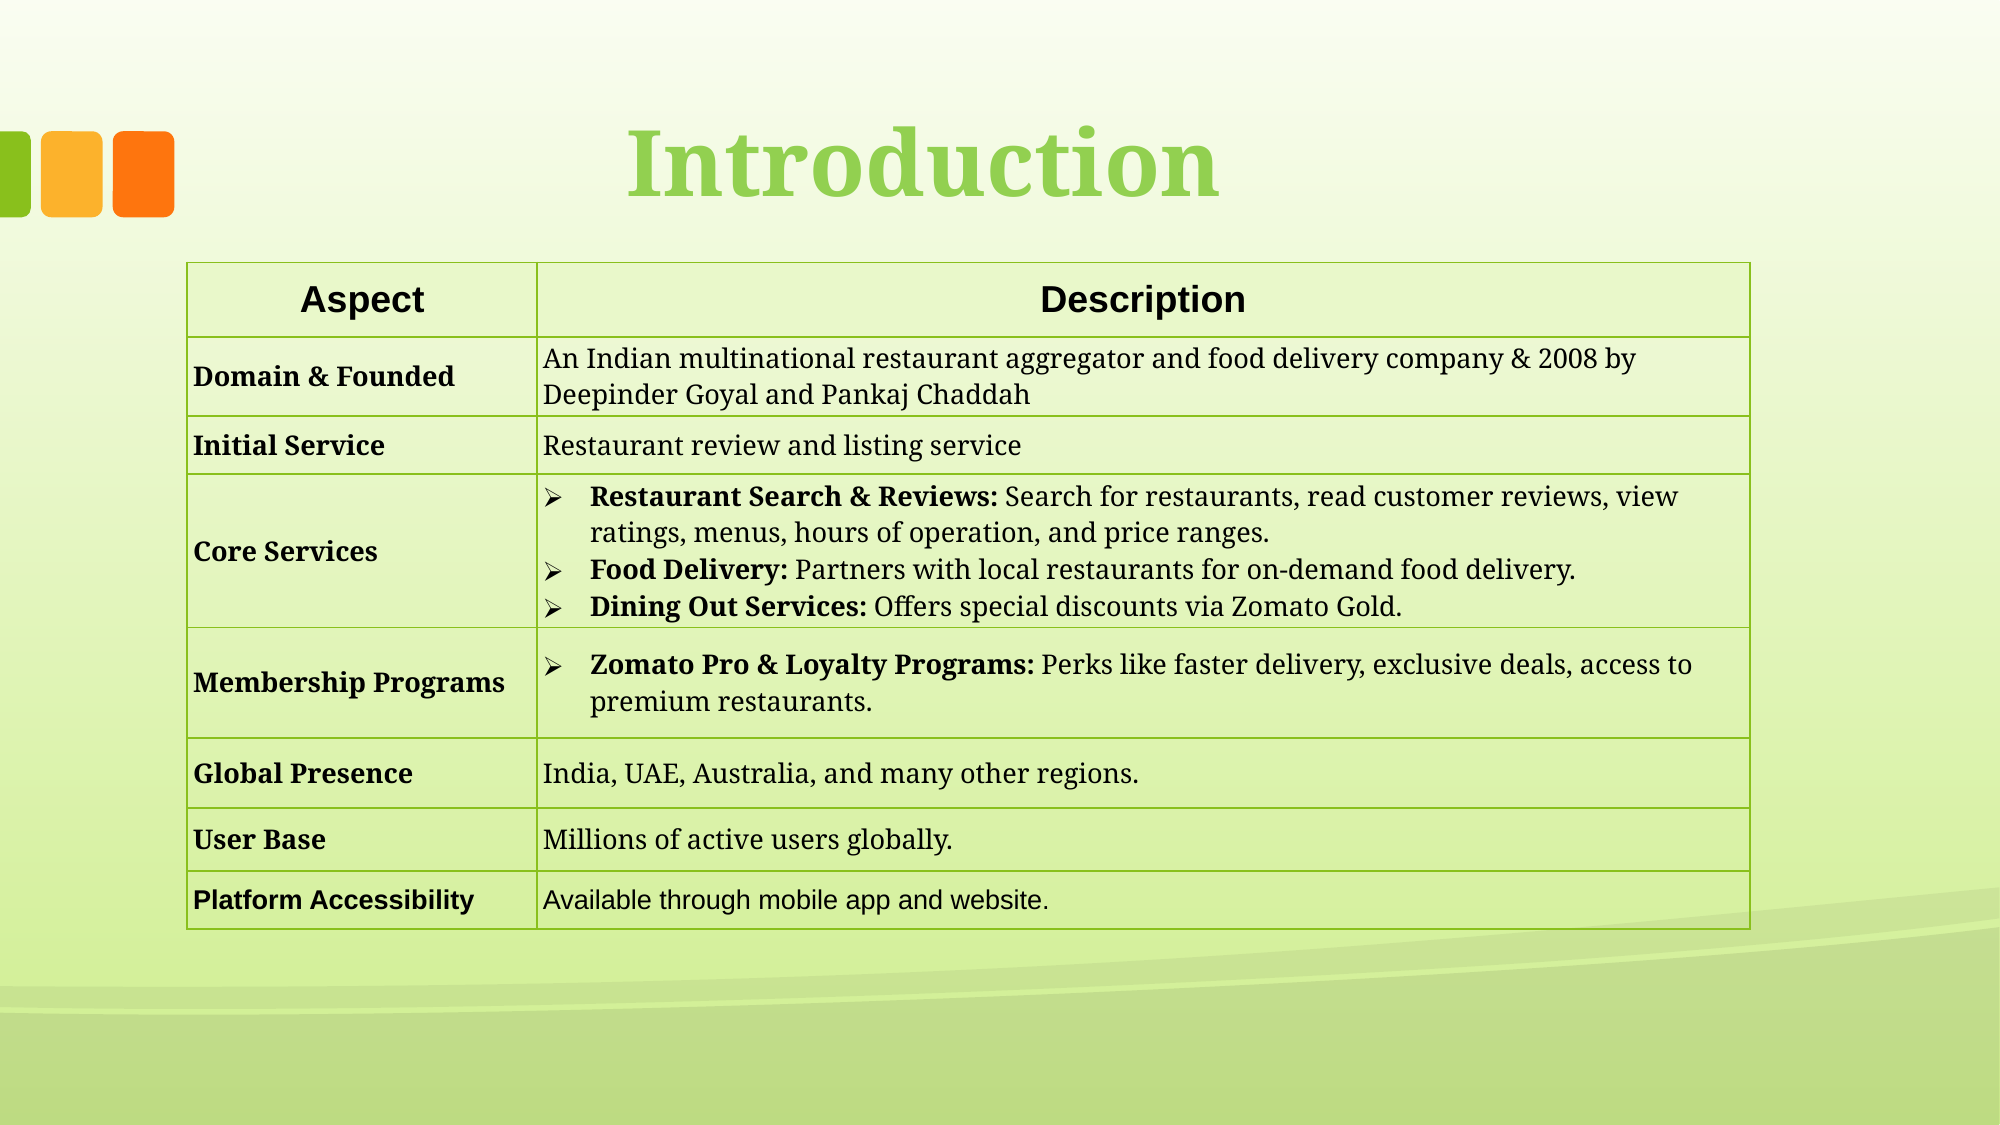

# Introduction
| Aspect | Description |
| --- | --- |
| Domain & Founded | An Indian multinational restaurant aggregator and food delivery company & 2008 by Deepinder Goyal and Pankaj Chaddah |
| Initial Service | Restaurant review and listing service |
| Core Services | Restaurant Search & Reviews: Search for restaurants, read customer reviews, view ratings, menus, hours of operation, and price ranges. Food Delivery: Partners with local restaurants for on-demand food delivery. Dining Out Services: Offers special discounts via Zomato Gold. |
| Membership Programs | Zomato Pro & Loyalty Programs: Perks like faster delivery, exclusive deals, access to premium restaurants. |
| Global Presence | India, UAE, Australia, and many other regions. |
| User Base | Millions of active users globally. |
| Platform Accessibility | Available through mobile app and website. |